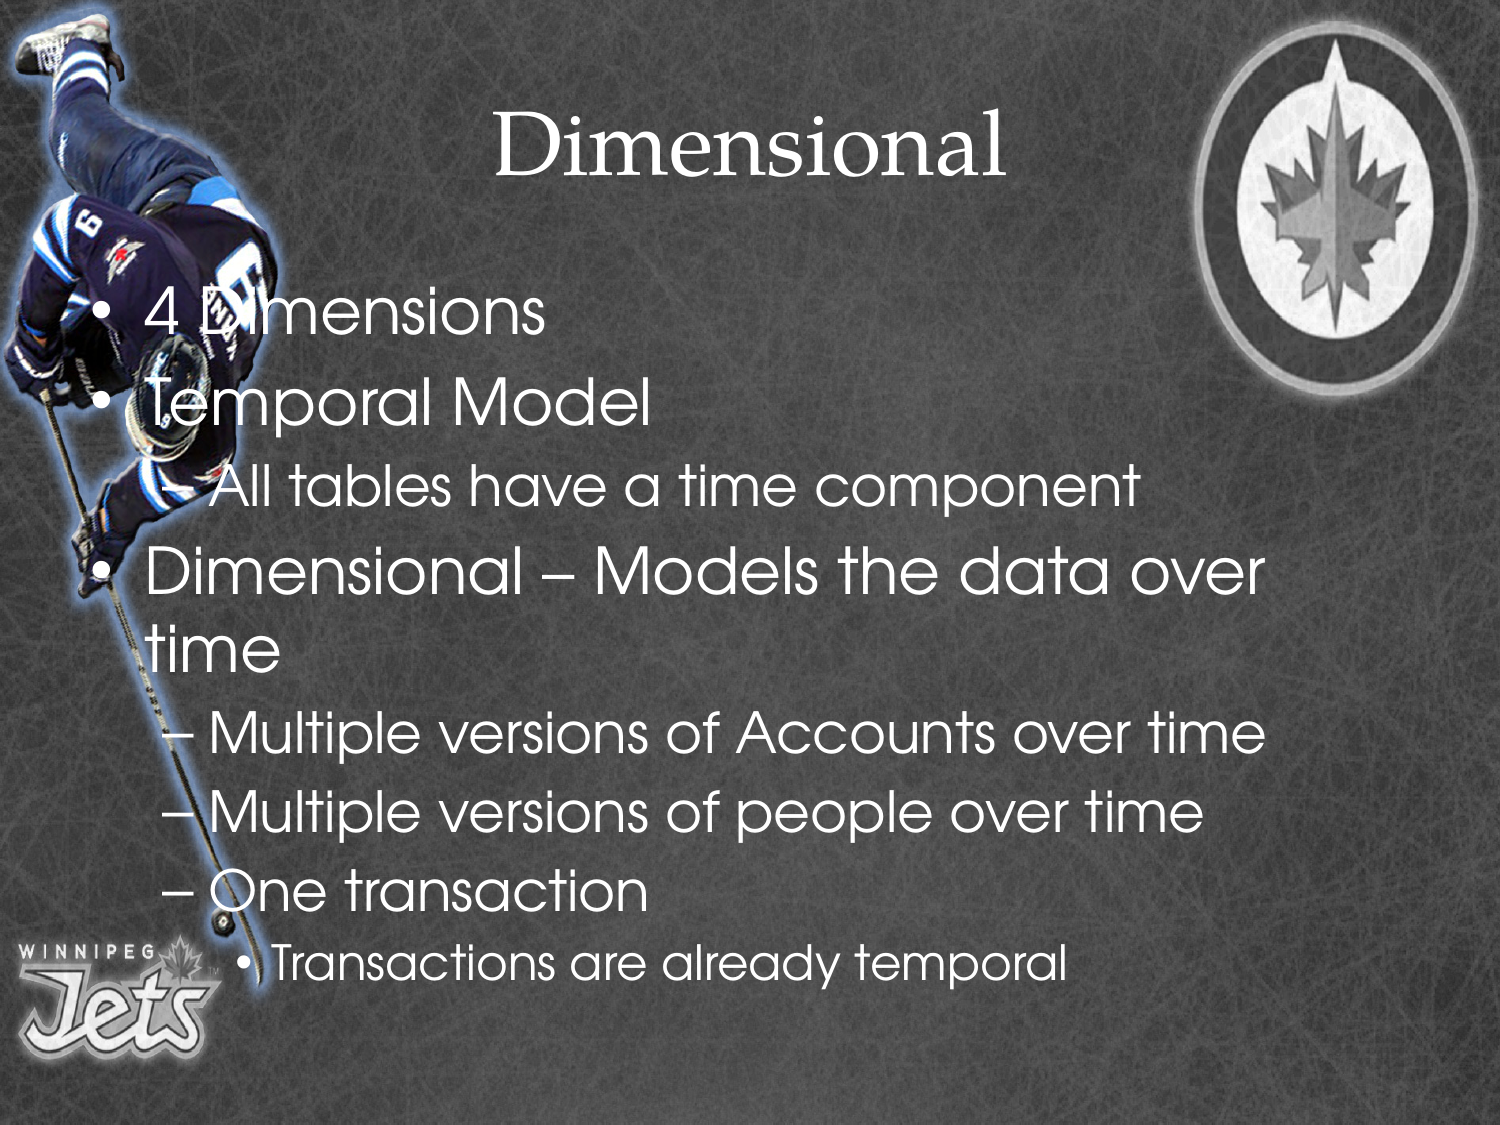

# Dimensional
4 Dimensions
Temporal Model
All tables have a time component
Dimensional – Models the data over time
Multiple versions of Accounts over time
Multiple versions of people over time
One transaction
Transactions are already temporal